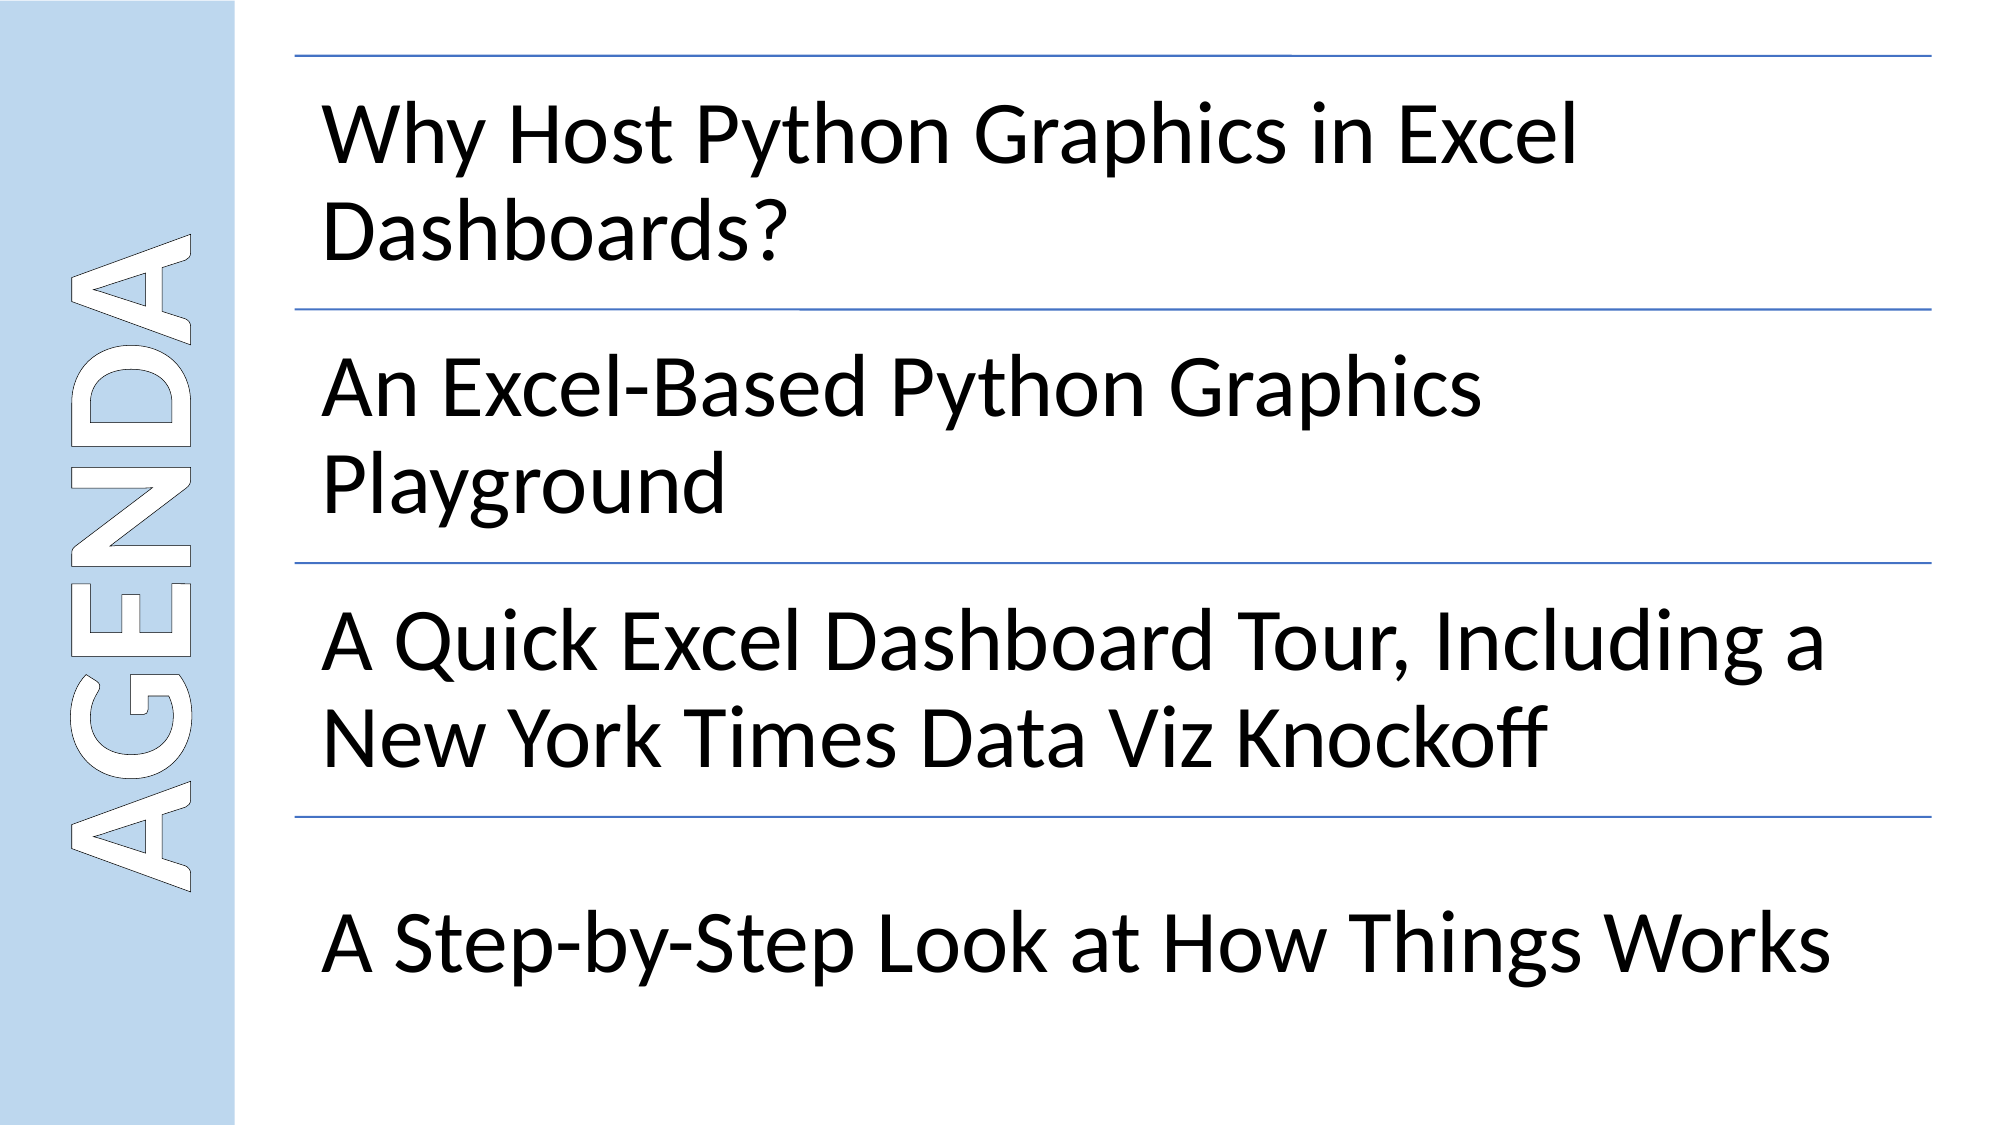

Why Host Python Graphics in Excel Dashboards?
An Excel-Based Python Graphics Playground
A Quick Excel Dashboard Tour, Including a New York Times Data Viz Knockoff
A Step-by-Step Look at How Things Works
AGENDA